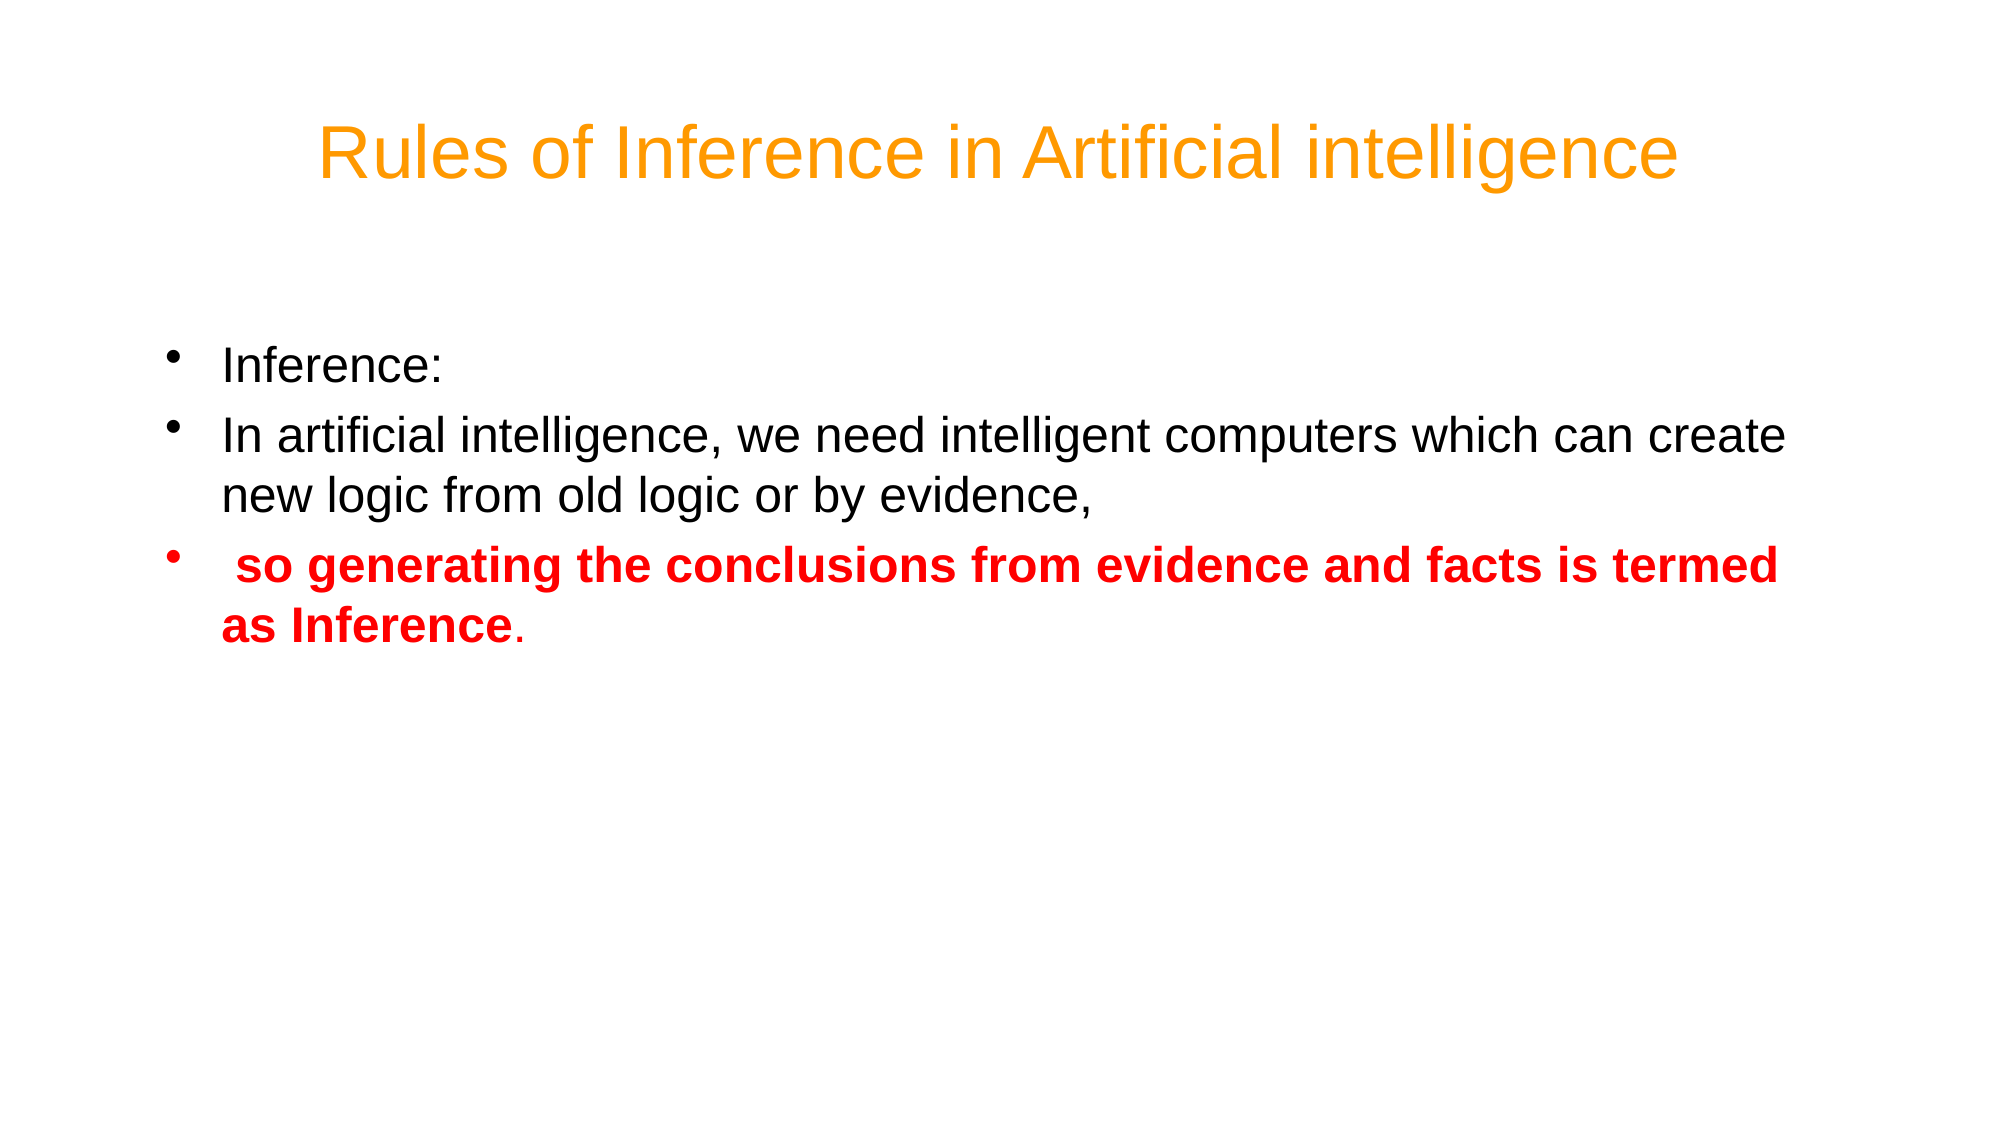

# Rules of Inference in Artificial intelligence
Inference:
In artificial intelligence, we need intelligent computers which can create new logic from old logic or by evidence,
 so generating the conclusions from evidence and facts is termed as Inference.